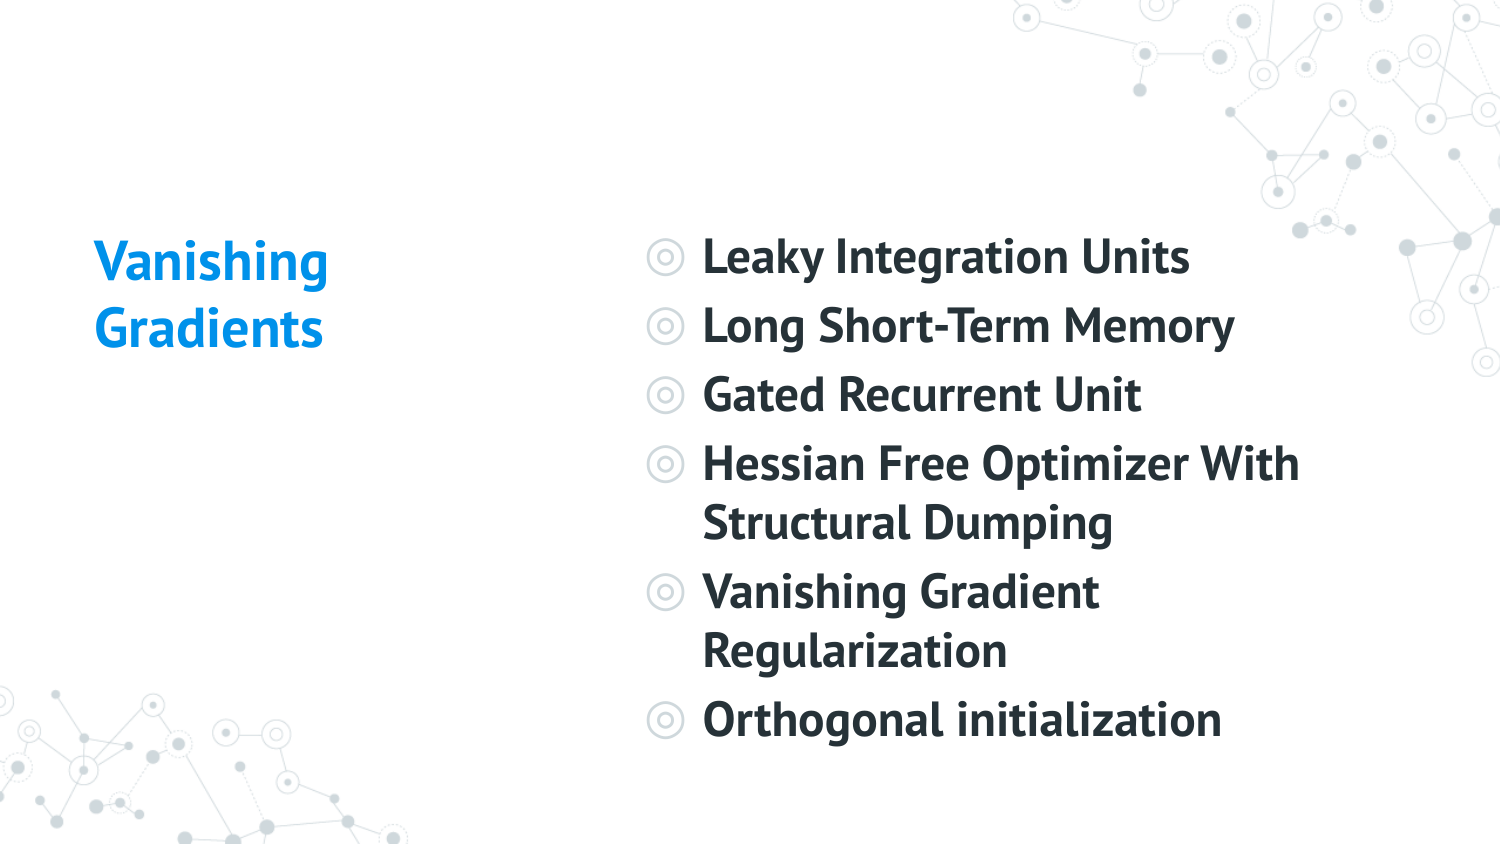

# Vanishing Gradients
Leaky Integration Units
Long Short-Term Memory
Gated Recurrent Unit
Hessian Free Optimizer With Structural Dumping
Vanishing Gradient Regularization
Orthogonal initialization